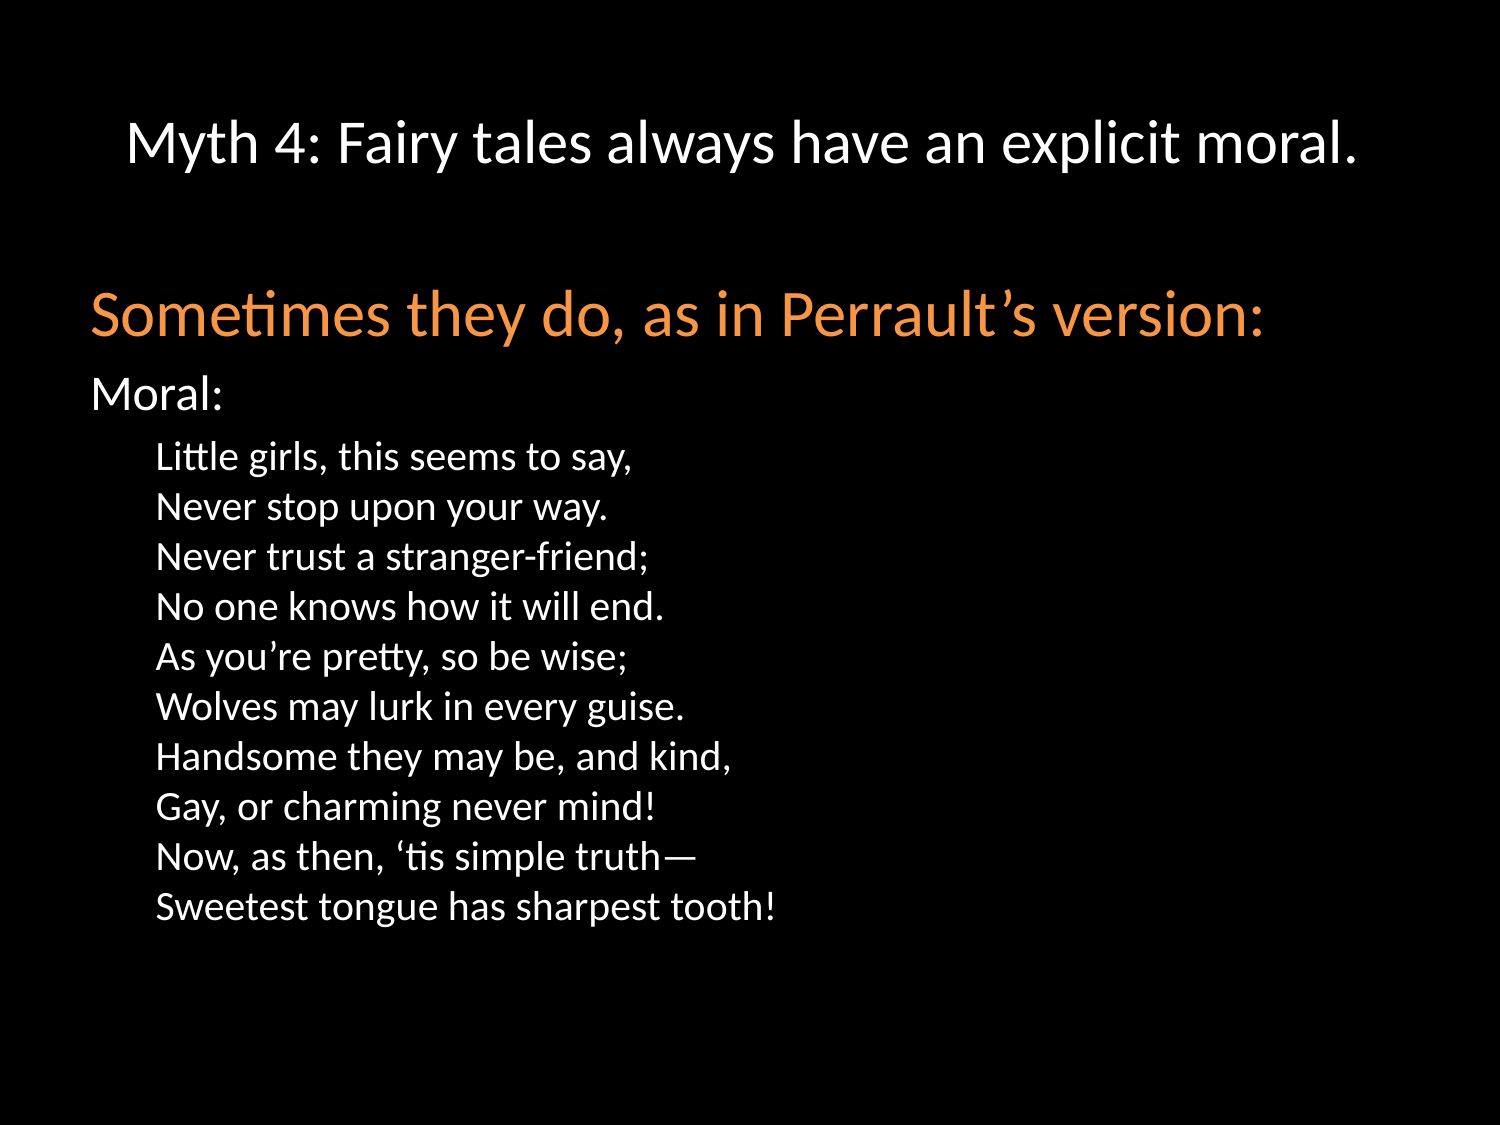

# Myth 4: Fairy tales always have an explicit moral.
Sometimes they do, as in Perrault’s version:
Moral:
Little girls, this seems to say,
Never stop upon your way.
Never trust a stranger-friend;
No one knows how it will end.
As you’re pretty, so be wise;
Wolves may lurk in every guise.
Handsome they may be, and kind,
Gay, or charming never mind!
Now, as then, ‘tis simple truth—
Sweetest tongue has sharpest tooth!